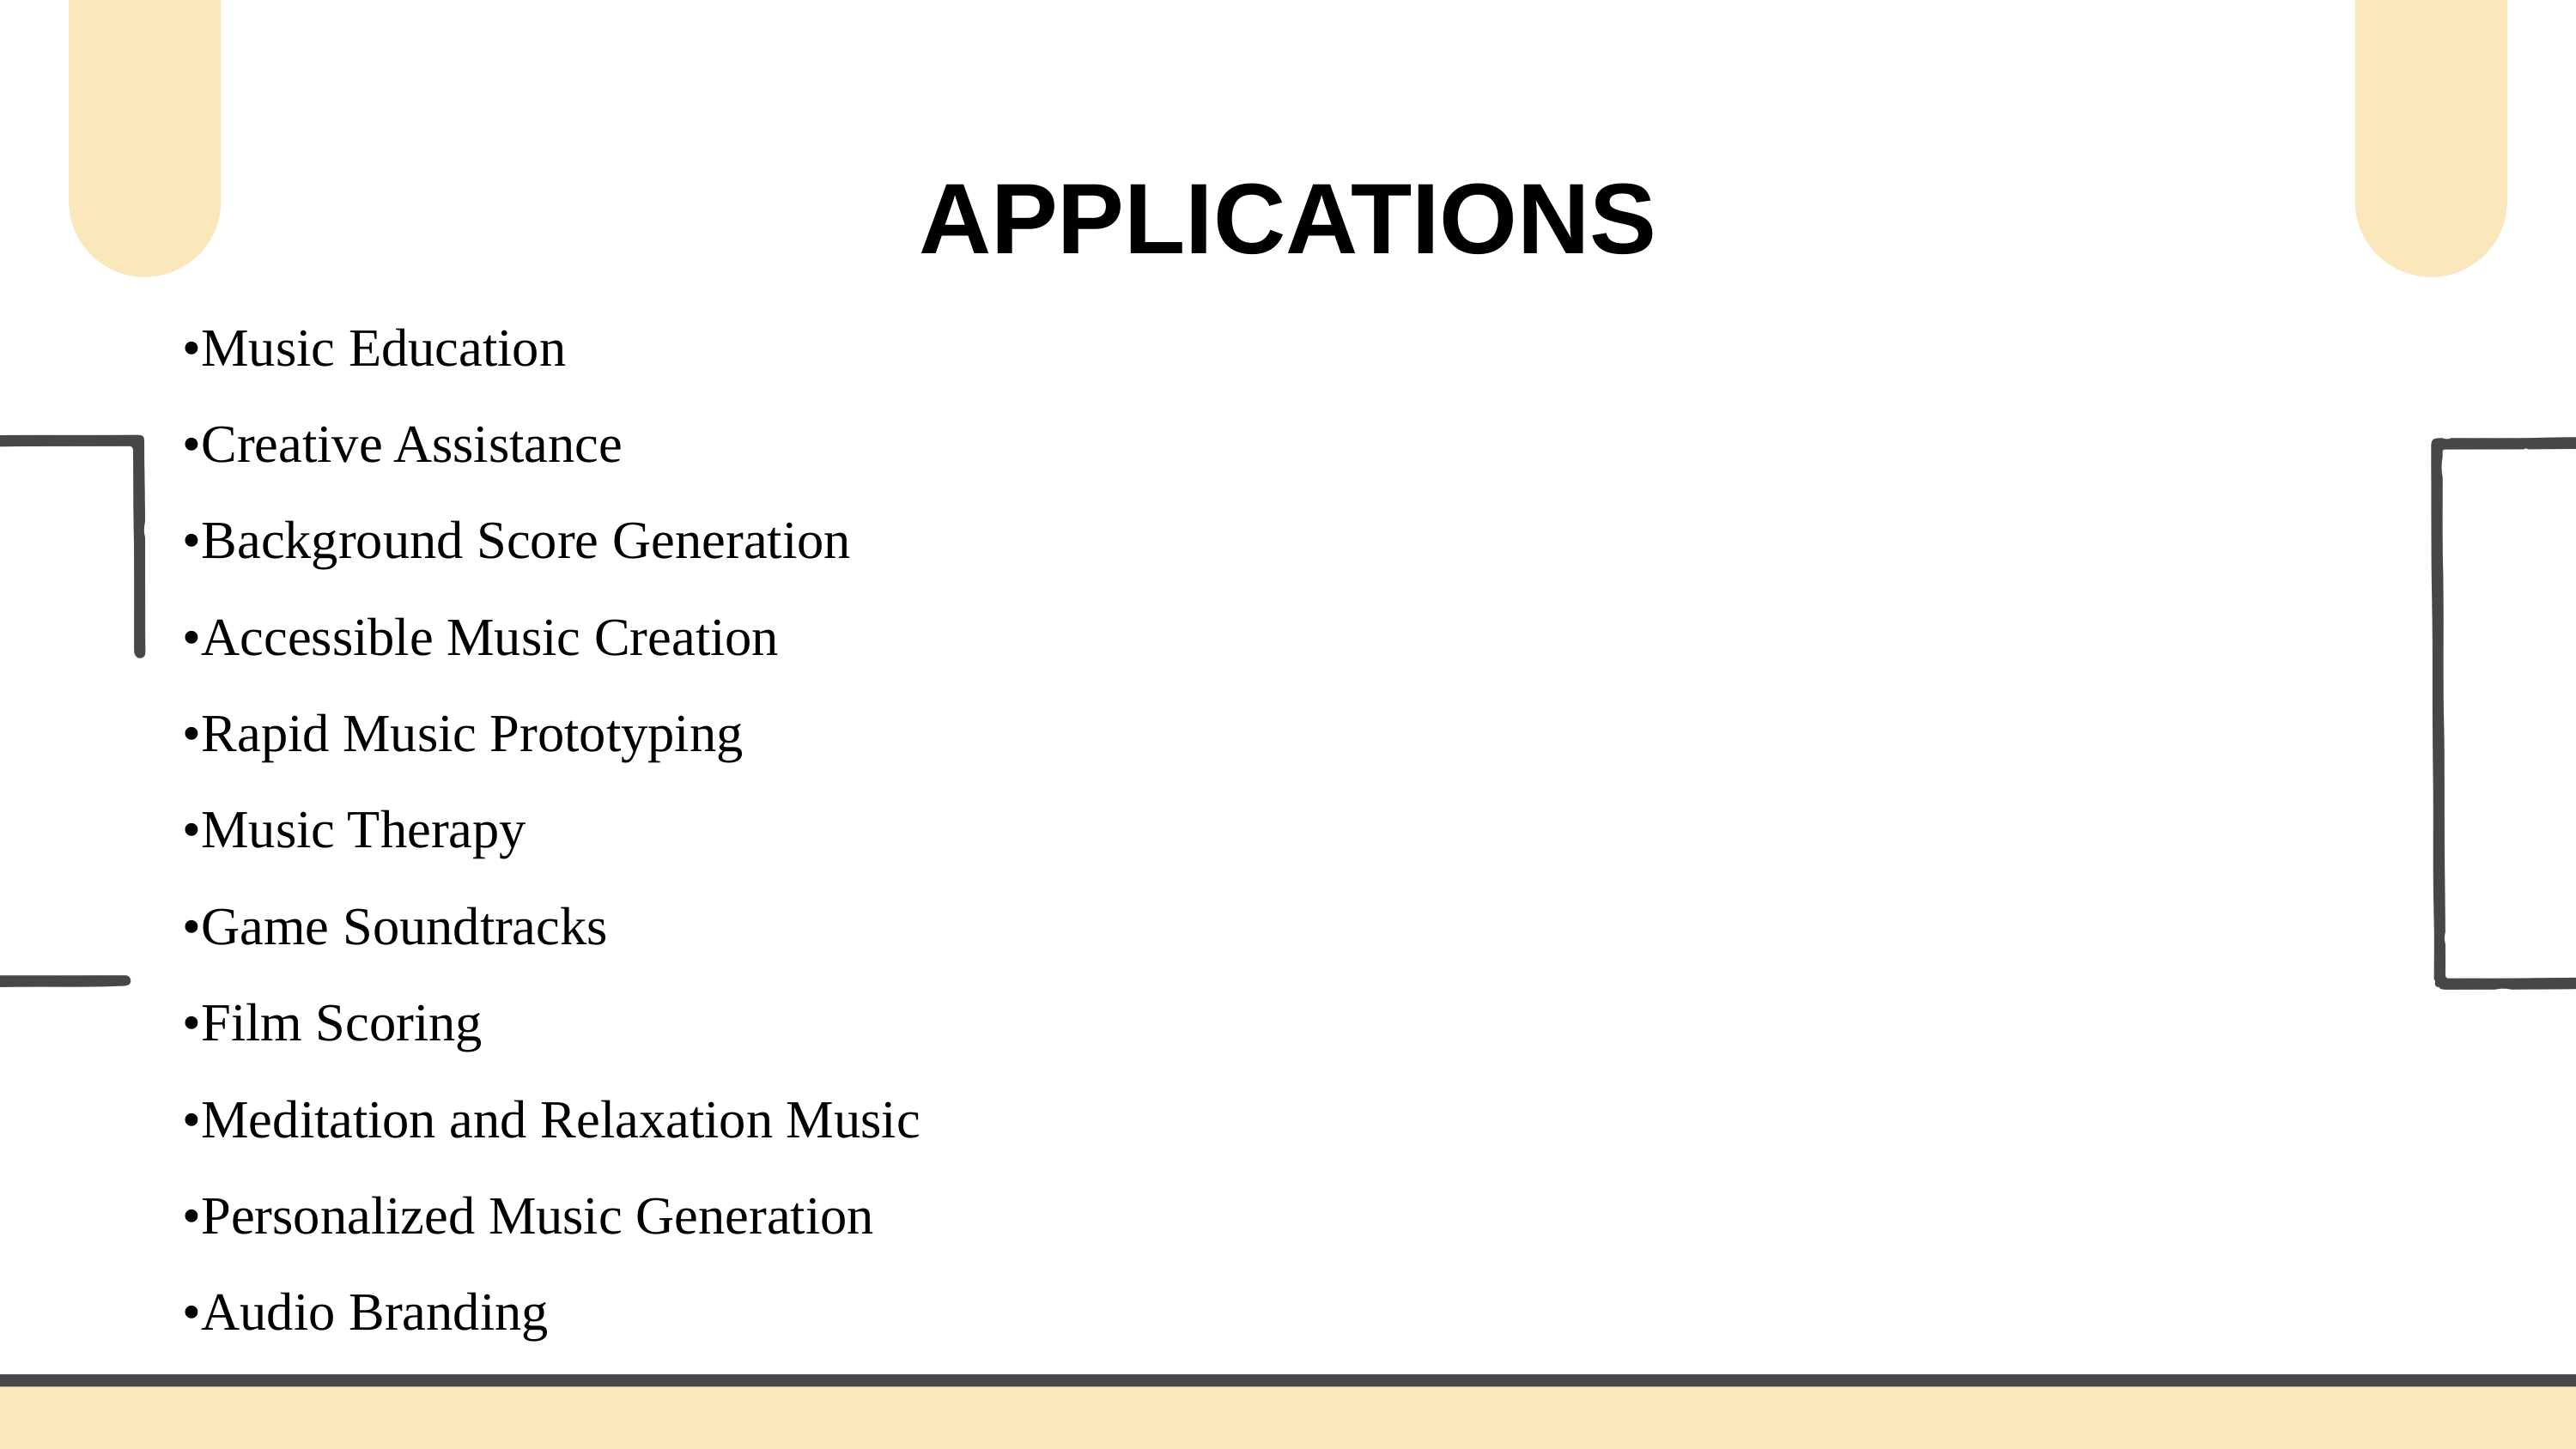

APPLICATIONS
•Music Education
•Creative Assistance
•Background Score Generation
•Accessible Music Creation
•Rapid Music Prototyping
•Music Therapy
•Game Soundtracks
•Film Scoring
•Meditation and Relaxation Music
•Personalized Music Generation
•Audio Branding